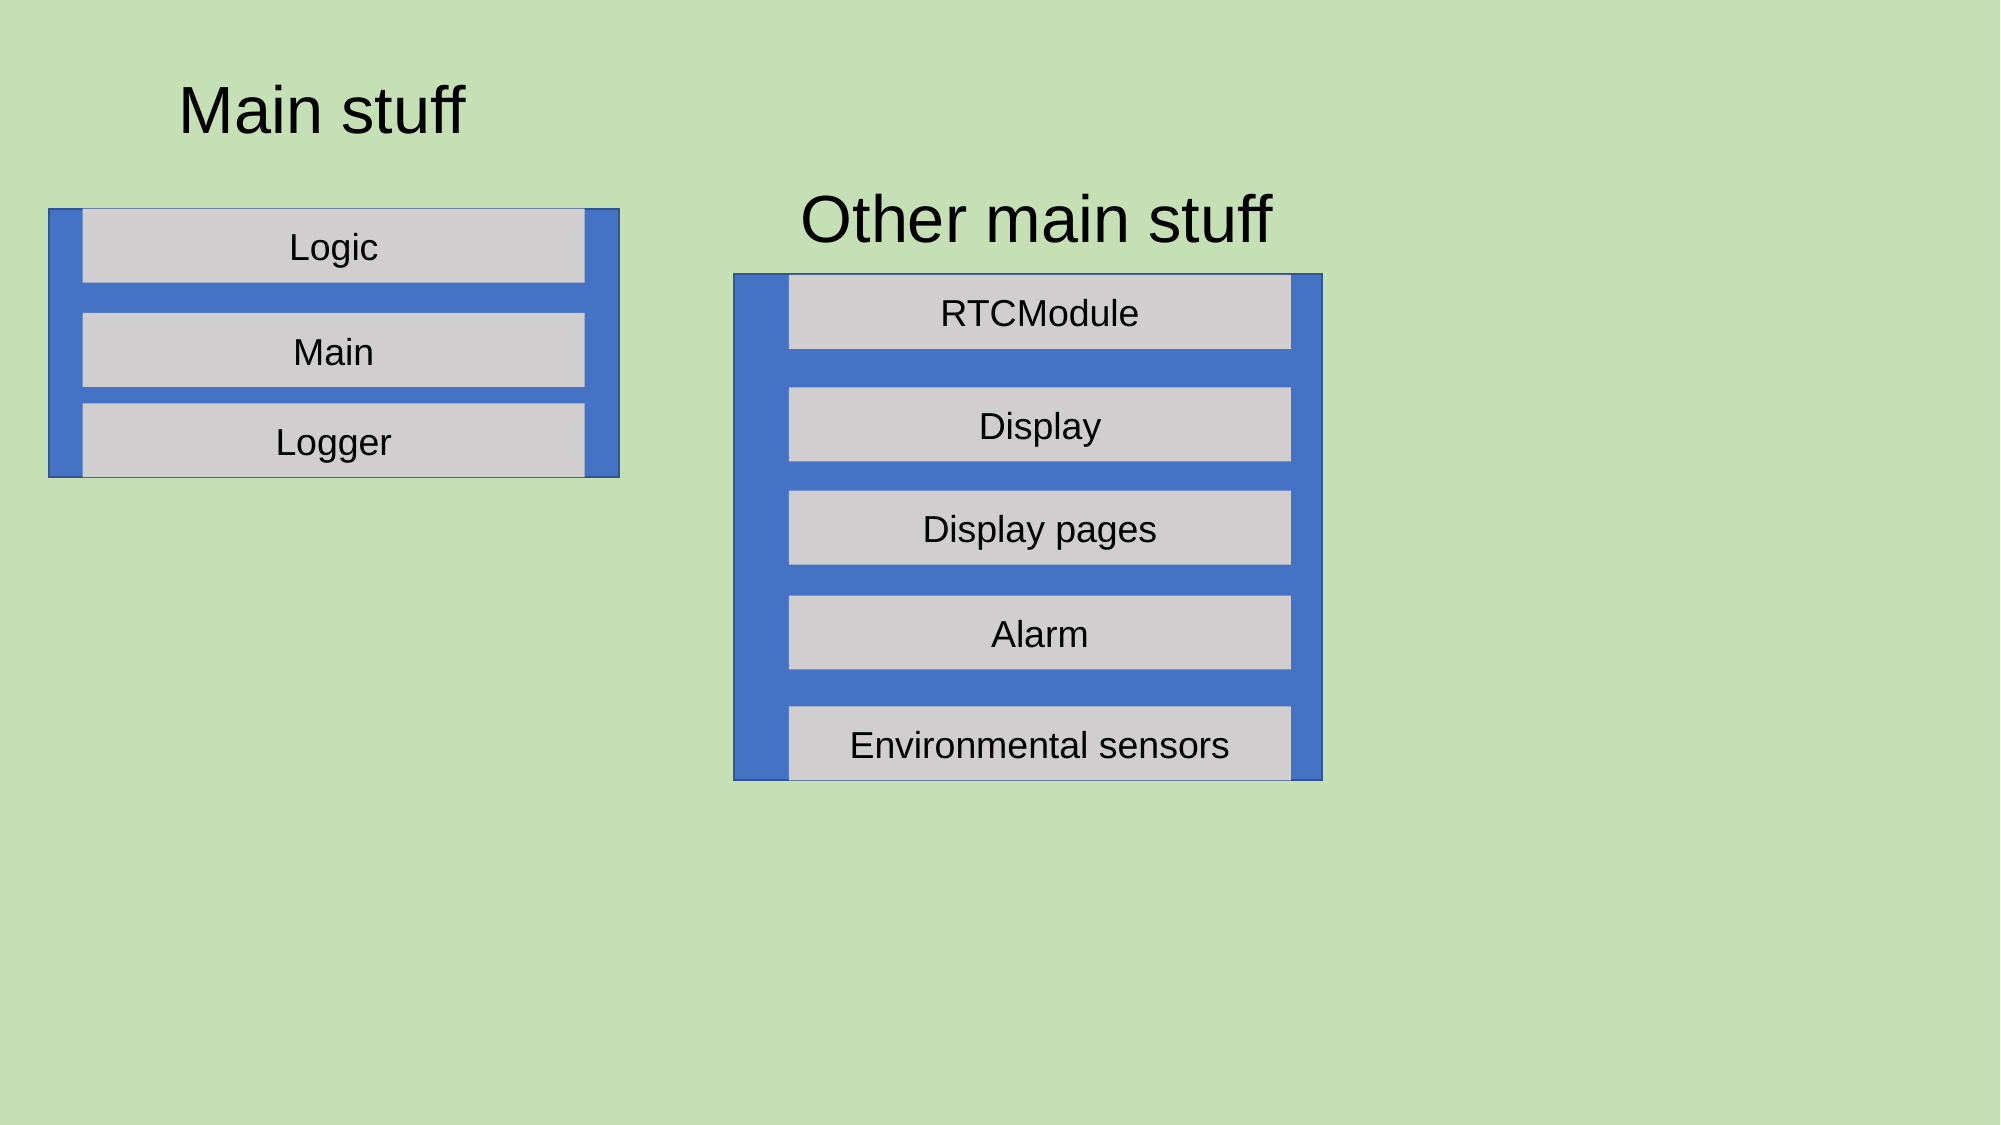

Main stuff
Other main stuff

Logic

RTCModule
Main
Libraries
Display
Logger
api
Display pages
pins
Alarm
Wifi
WebPage
Environmental sensors
Weather